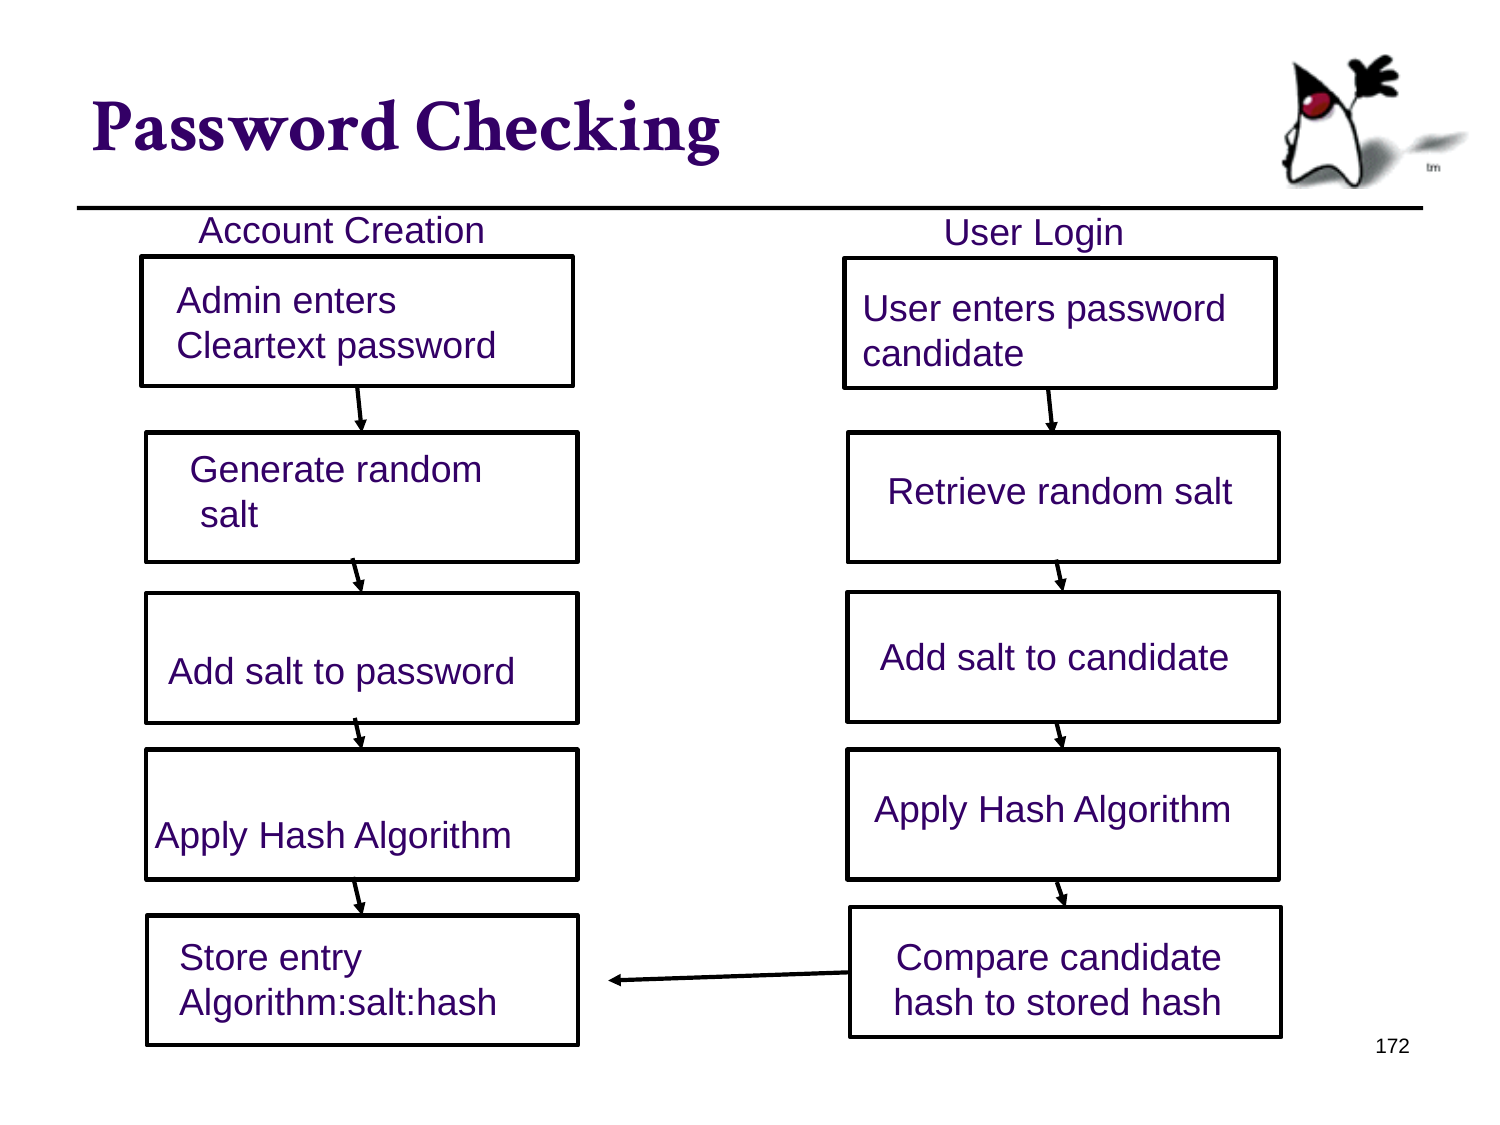

# Password Checking
Account Creation
User Login

Admin enters
Cleartext password
User enters password candidate

Generate random
 salt
Retrieve random salt

Add salt to candidate
Add salt to password

Apply Hash Algorithm
Apply Hash Algorithm

Compare candidate hash to stored hash
Store entry
Algorithm:salt:hash
172